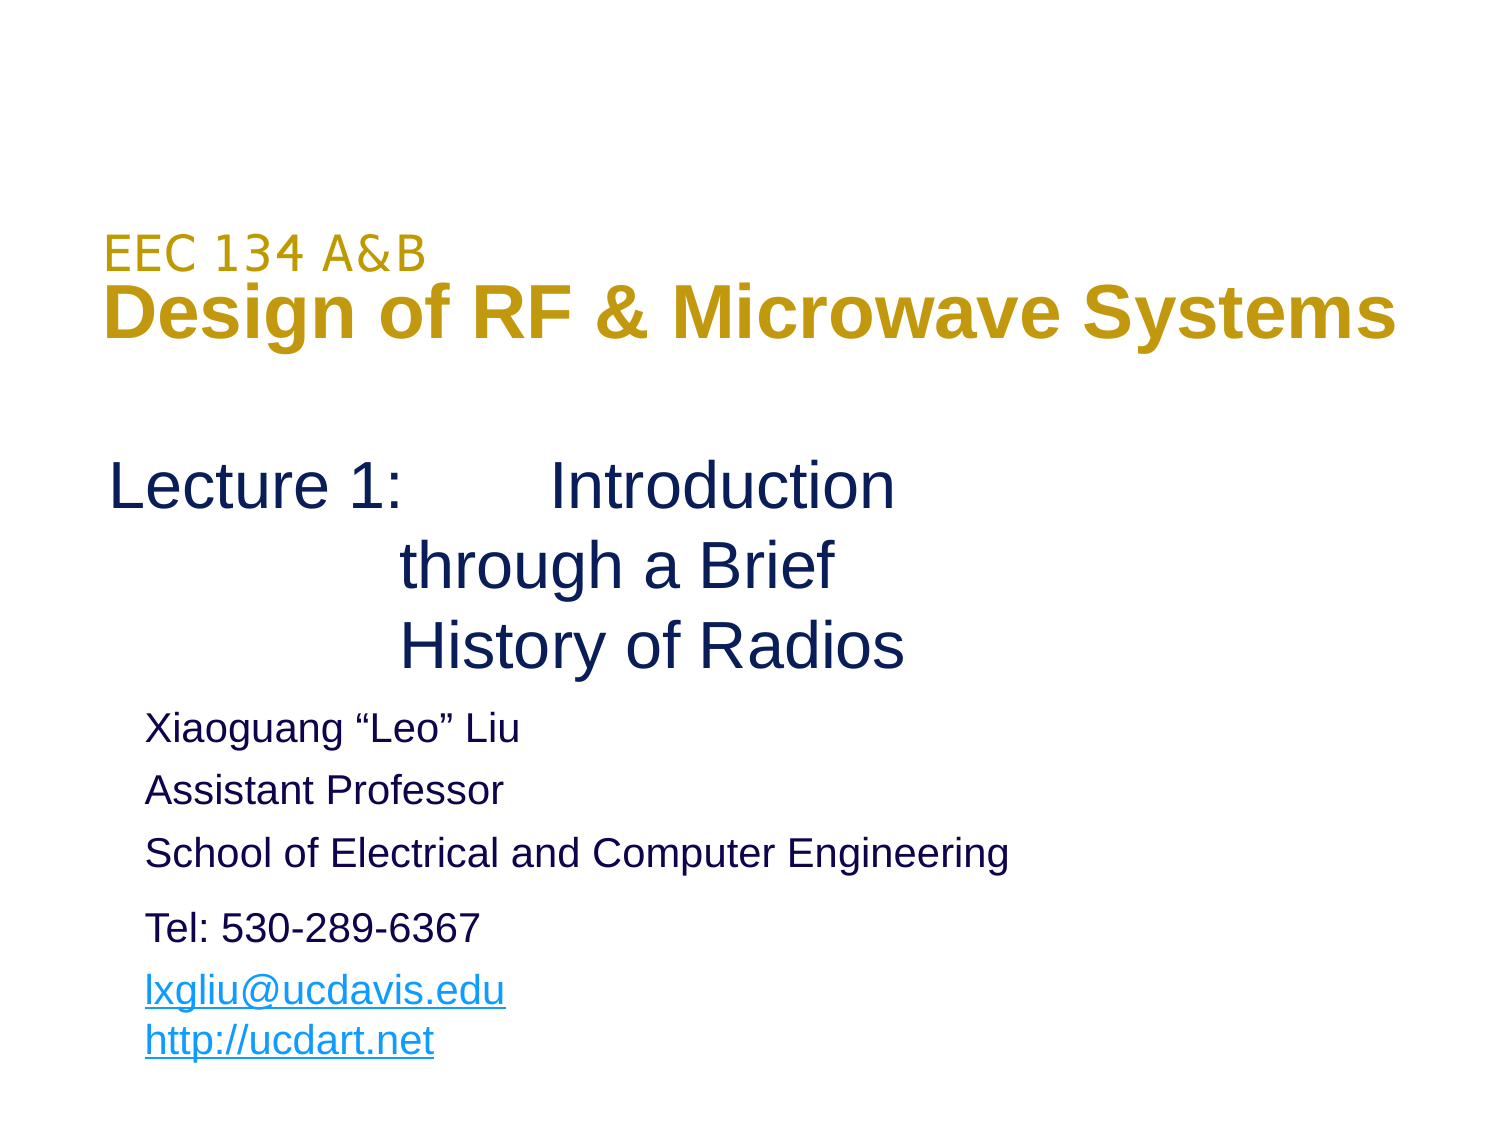

EEC 134 A&B
# Design of RF & Microwave Systems
Lecture 1: 	Introduction through a Brief History of Radios
Xiaoguang “Leo” Liu

Assistant Professor

School of Electrical and Computer Engineering

Tel: 530-289-6367

lxgliu@ucdavis.edu
http://ucdart.net